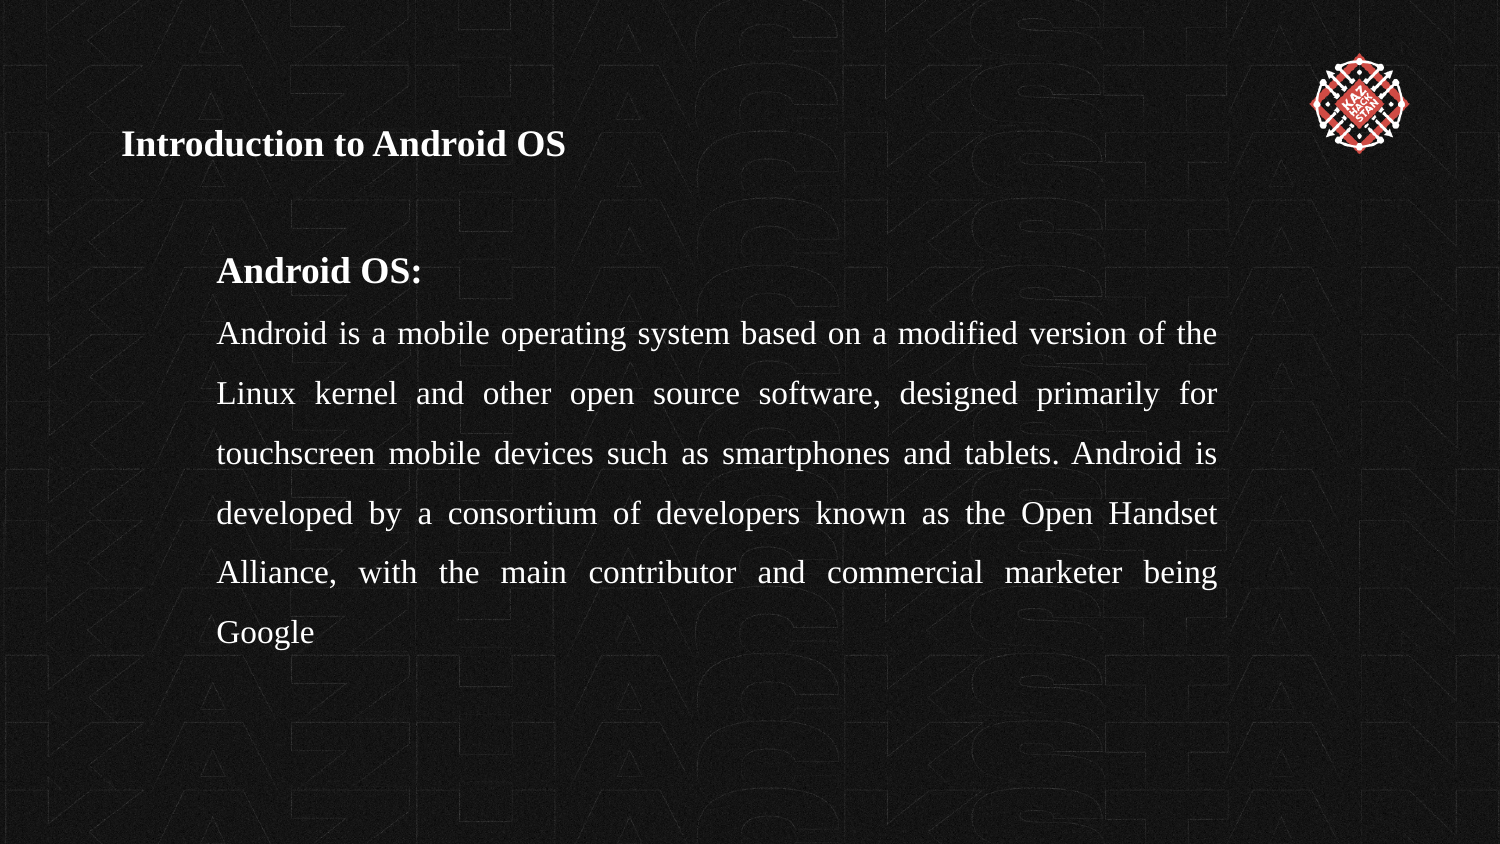

Introduction to Android OS
Android OS:
Android is a mobile operating system based on a modified version of the Linux kernel and other open source software, designed primarily for touchscreen mobile devices such as smartphones and tablets. Android is developed by a consortium of developers known as the Open Handset Alliance, with the main contributor and commercial marketer being Google